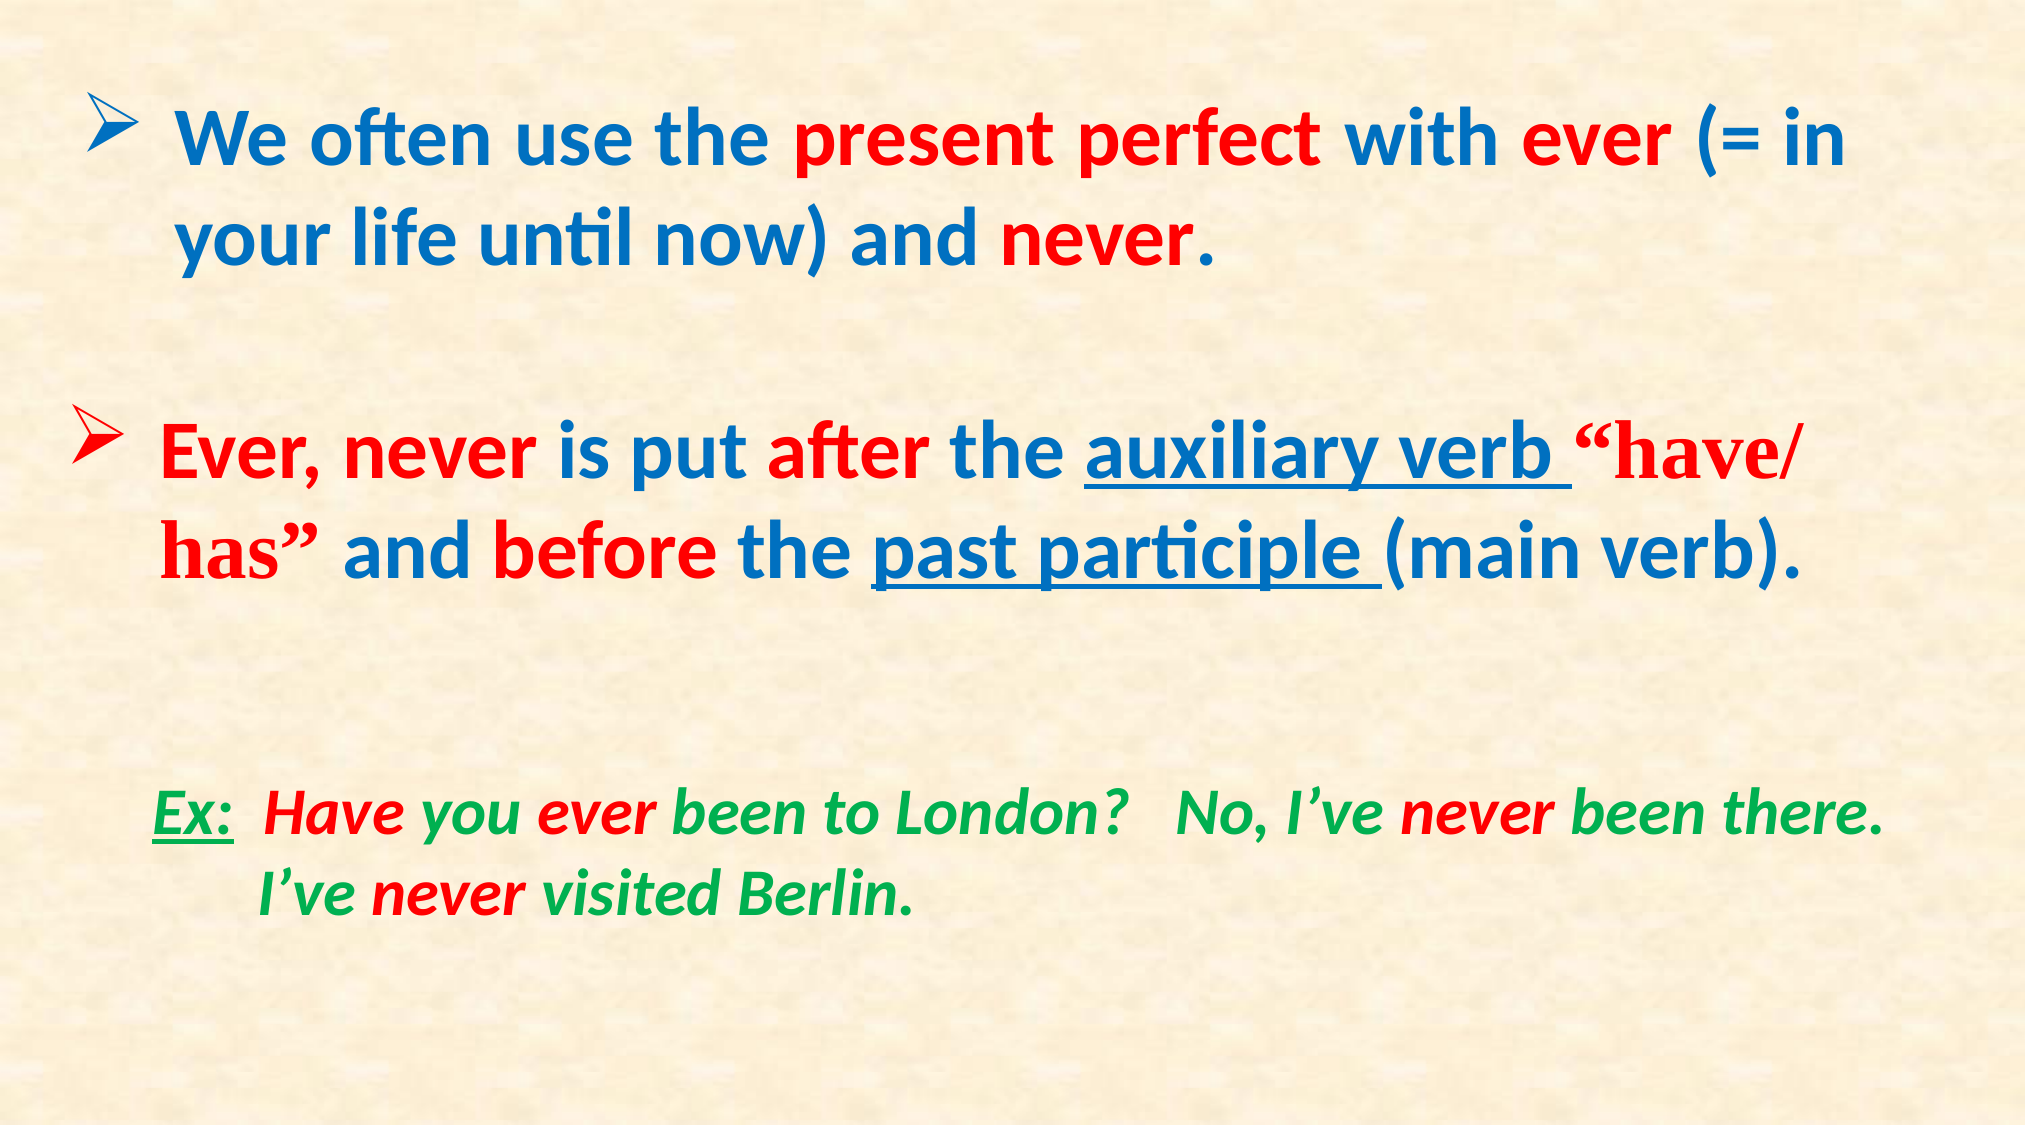

We often use the present perfect with ever (= in your life until now) and never.
Ever, never is put after the auxiliary verb “have/ has” and before the past participle (main verb).
Ex:  Have you ever been to London?   No, I’ve never been there.
       I’ve never visited Berlin.